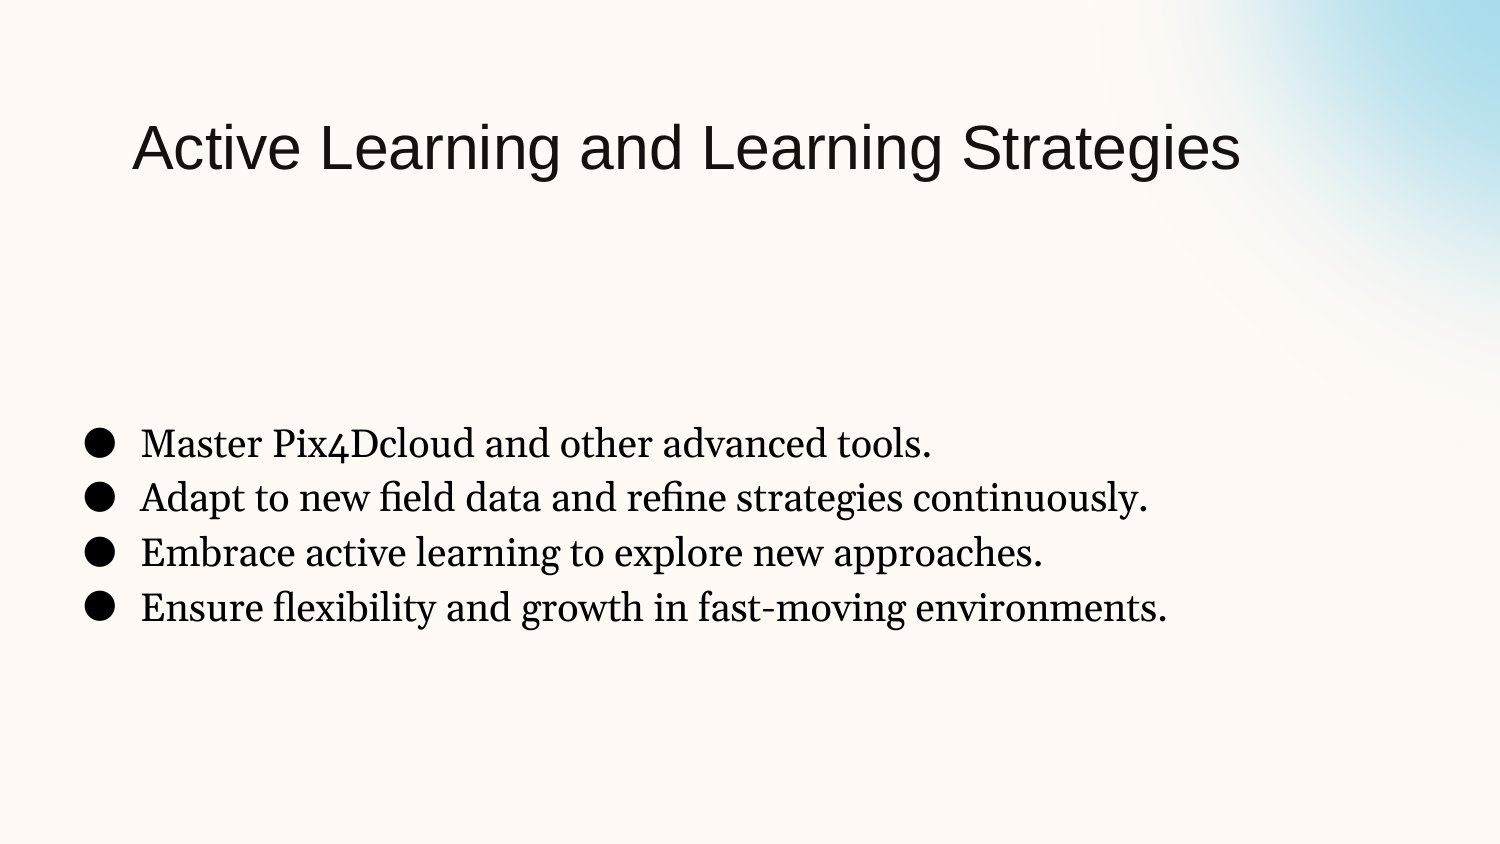

# Active Learning and Learning Strategies
Master Pix4Dcloud and other advanced tools.
Adapt to new field data and refine strategies continuously.
Embrace active learning to explore new approaches.
Ensure flexibility and growth in fast-moving environments.